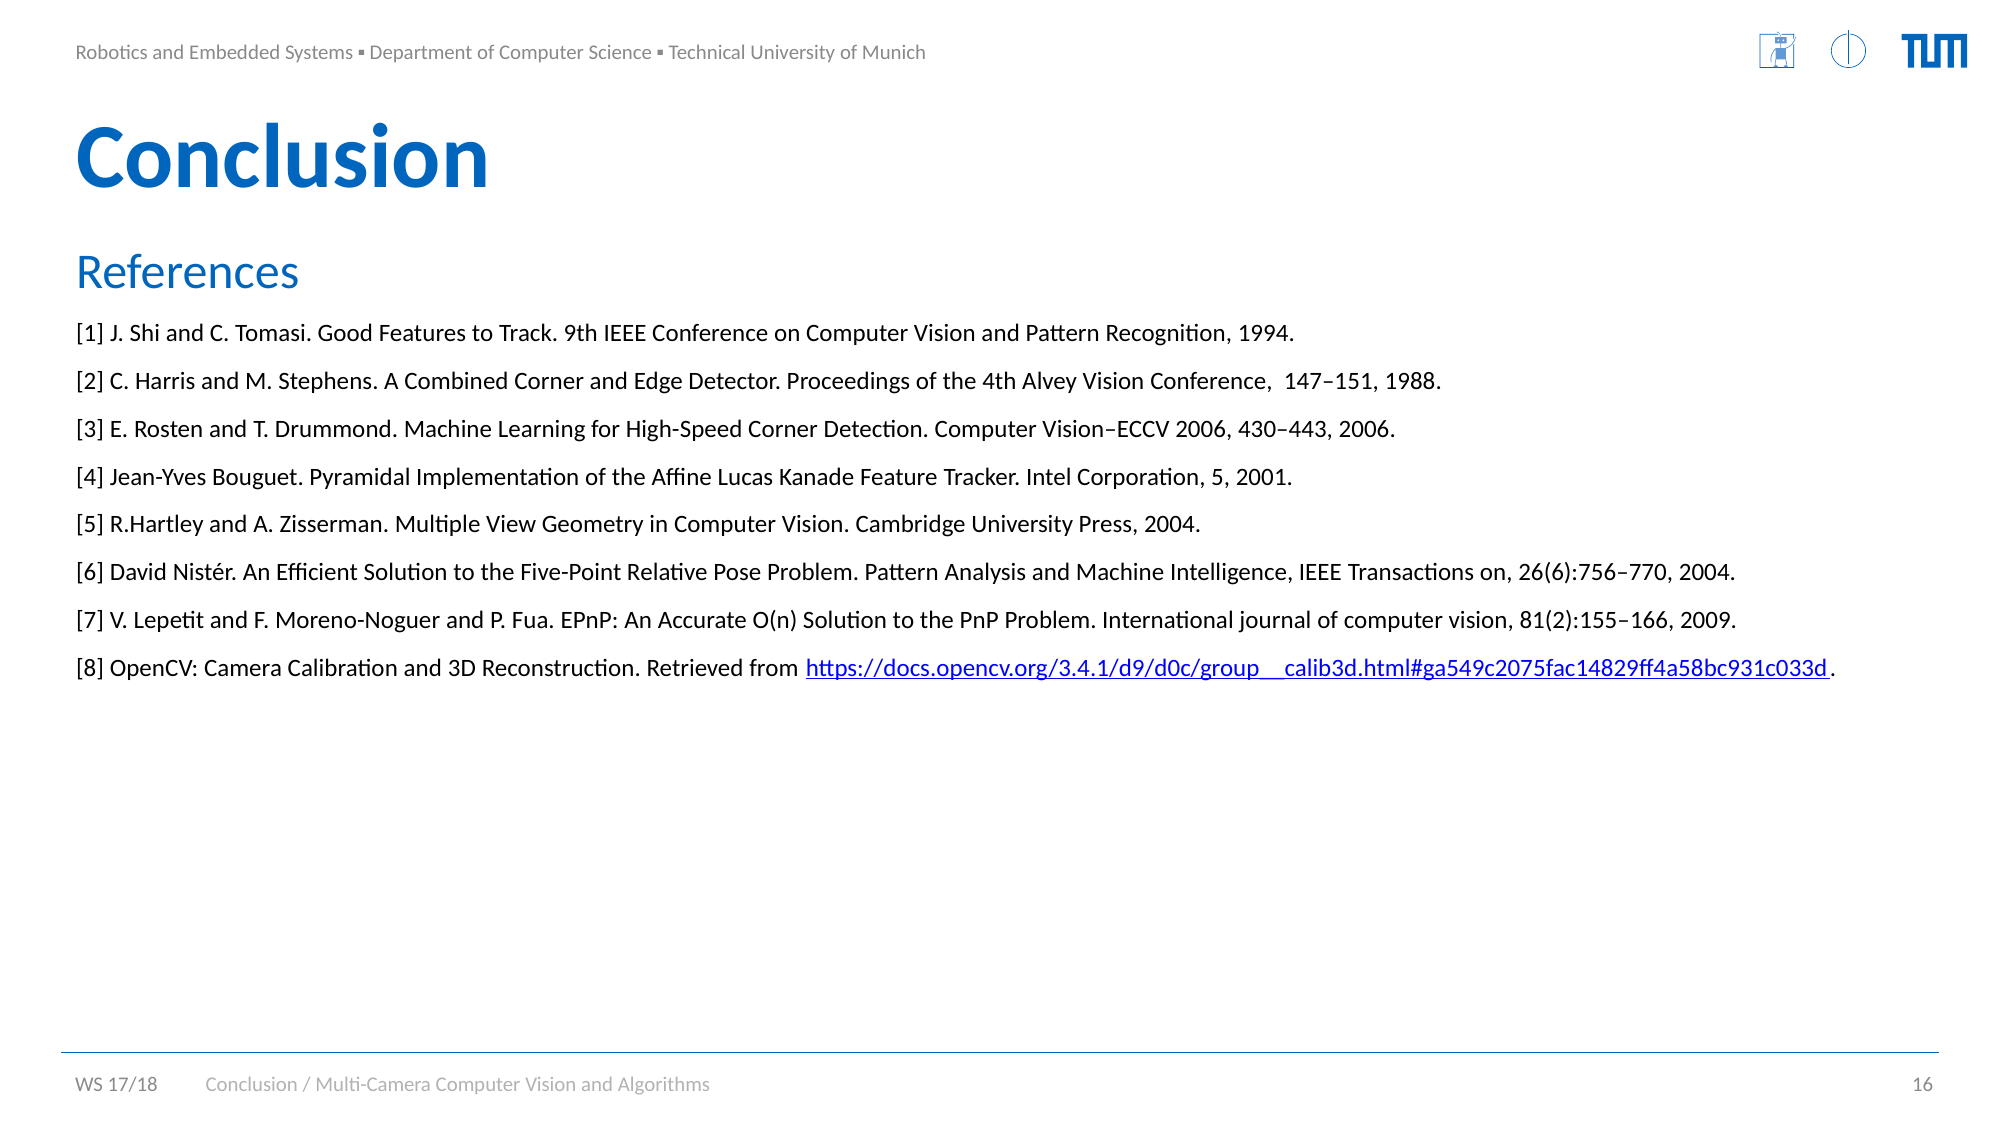

# Conclusion
References
[1] J. Shi and C. Tomasi. Good Features to Track. 9th IEEE Conference on Computer Vision and Pattern Recognition, 1994.
[2] C. Harris and M. Stephens. A Combined Corner and Edge Detector. Proceedings of the 4th Alvey Vision Conference,  147–151, 1988.
[3] E. Rosten and T. Drummond. Machine Learning for High-Speed Corner Detection. Computer Vision–ECCV 2006, 430–443, 2006.
[4] Jean-Yves Bouguet. Pyramidal Implementation of the Affine Lucas Kanade Feature Tracker. Intel Corporation, 5, 2001.
[5] R.Hartley and A. Zisserman. Multiple View Geometry in Computer Vision. Cambridge University Press, 2004.
[6] David Nistér. An Efficient Solution to the Five-Point Relative Pose Problem. Pattern Analysis and Machine Intelligence, IEEE Transactions on, 26(6):756–770, 2004.
[7] V. Lepetit and F. Moreno-Noguer and P. Fua. EPnP: An Accurate O(n) Solution to the PnP Problem. International journal of computer vision, 81(2):155–166, 2009.
[8] OpenCV: Camera Calibration and 3D Reconstruction. Retrieved from https://docs.opencv.org/3.4.1/d9/d0c/group__calib3d.html#ga549c2075fac14829ff4a58bc931c033d.

Conclusion / Multi-Camera Computer Vision and Algorithms
16
WS 17/18